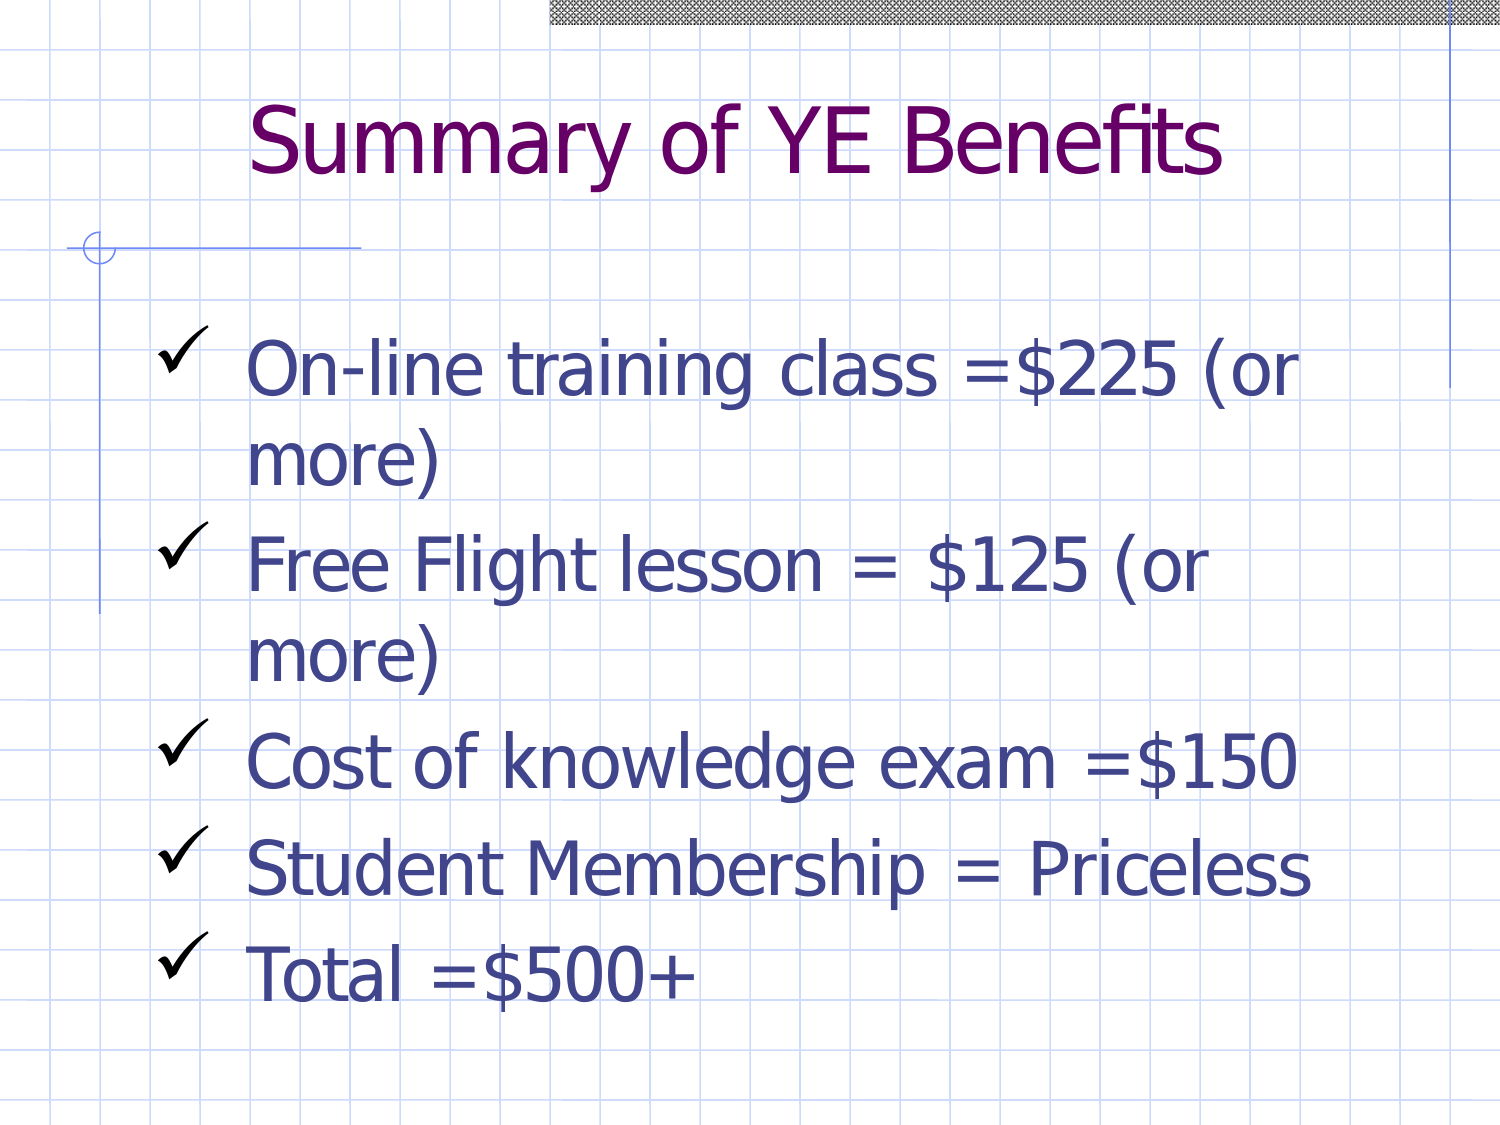

# Summary of YE Benefits
On-line training class =$225 (or more)
Free Flight lesson = $125 (or more)
Cost of knowledge exam =$150
Student Membership = Priceless
Total =$500+